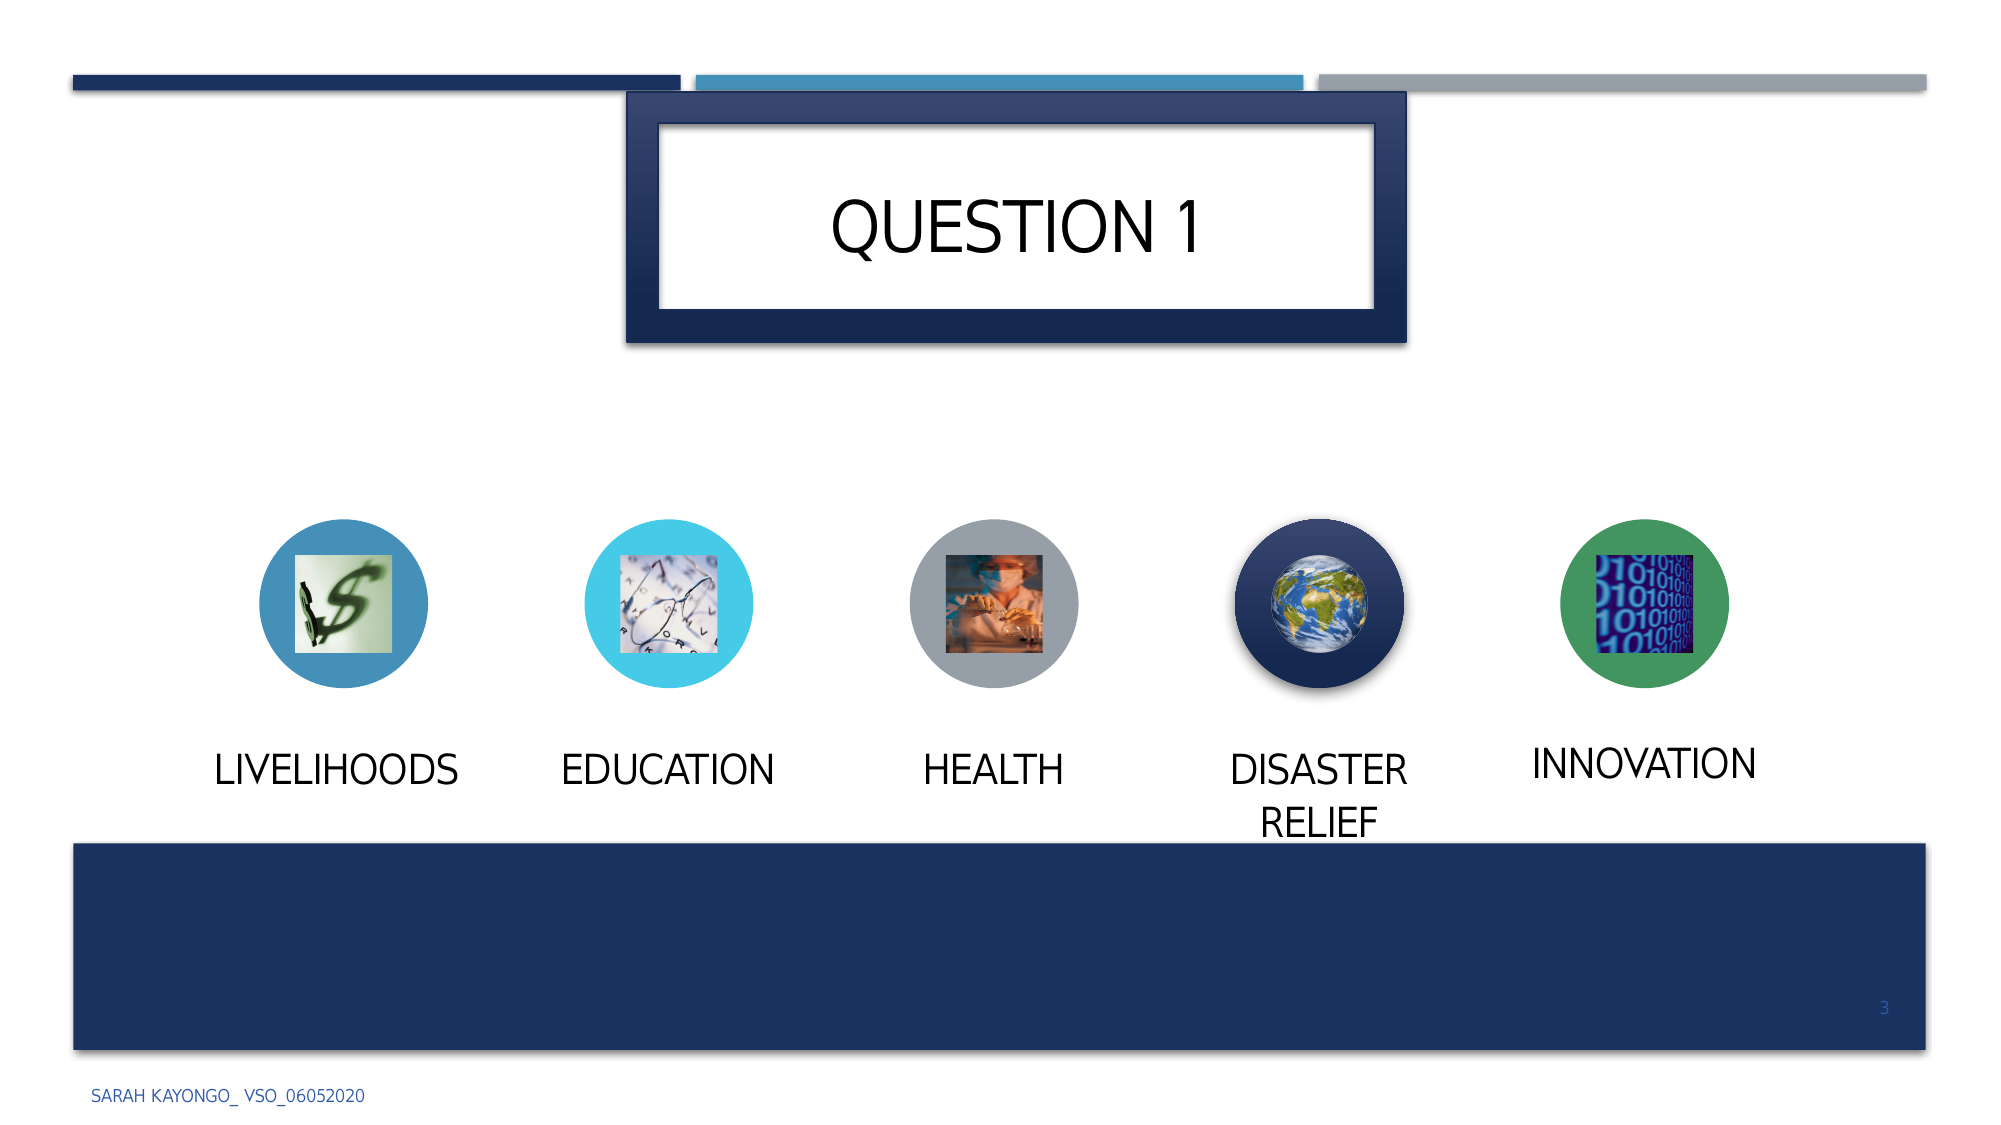

#
QUESTION 1
LIVELIHOODS
EDUCATION
health
Disaster Relief
Innovation
3
SARAH KAYONGO_ VSO_06052020